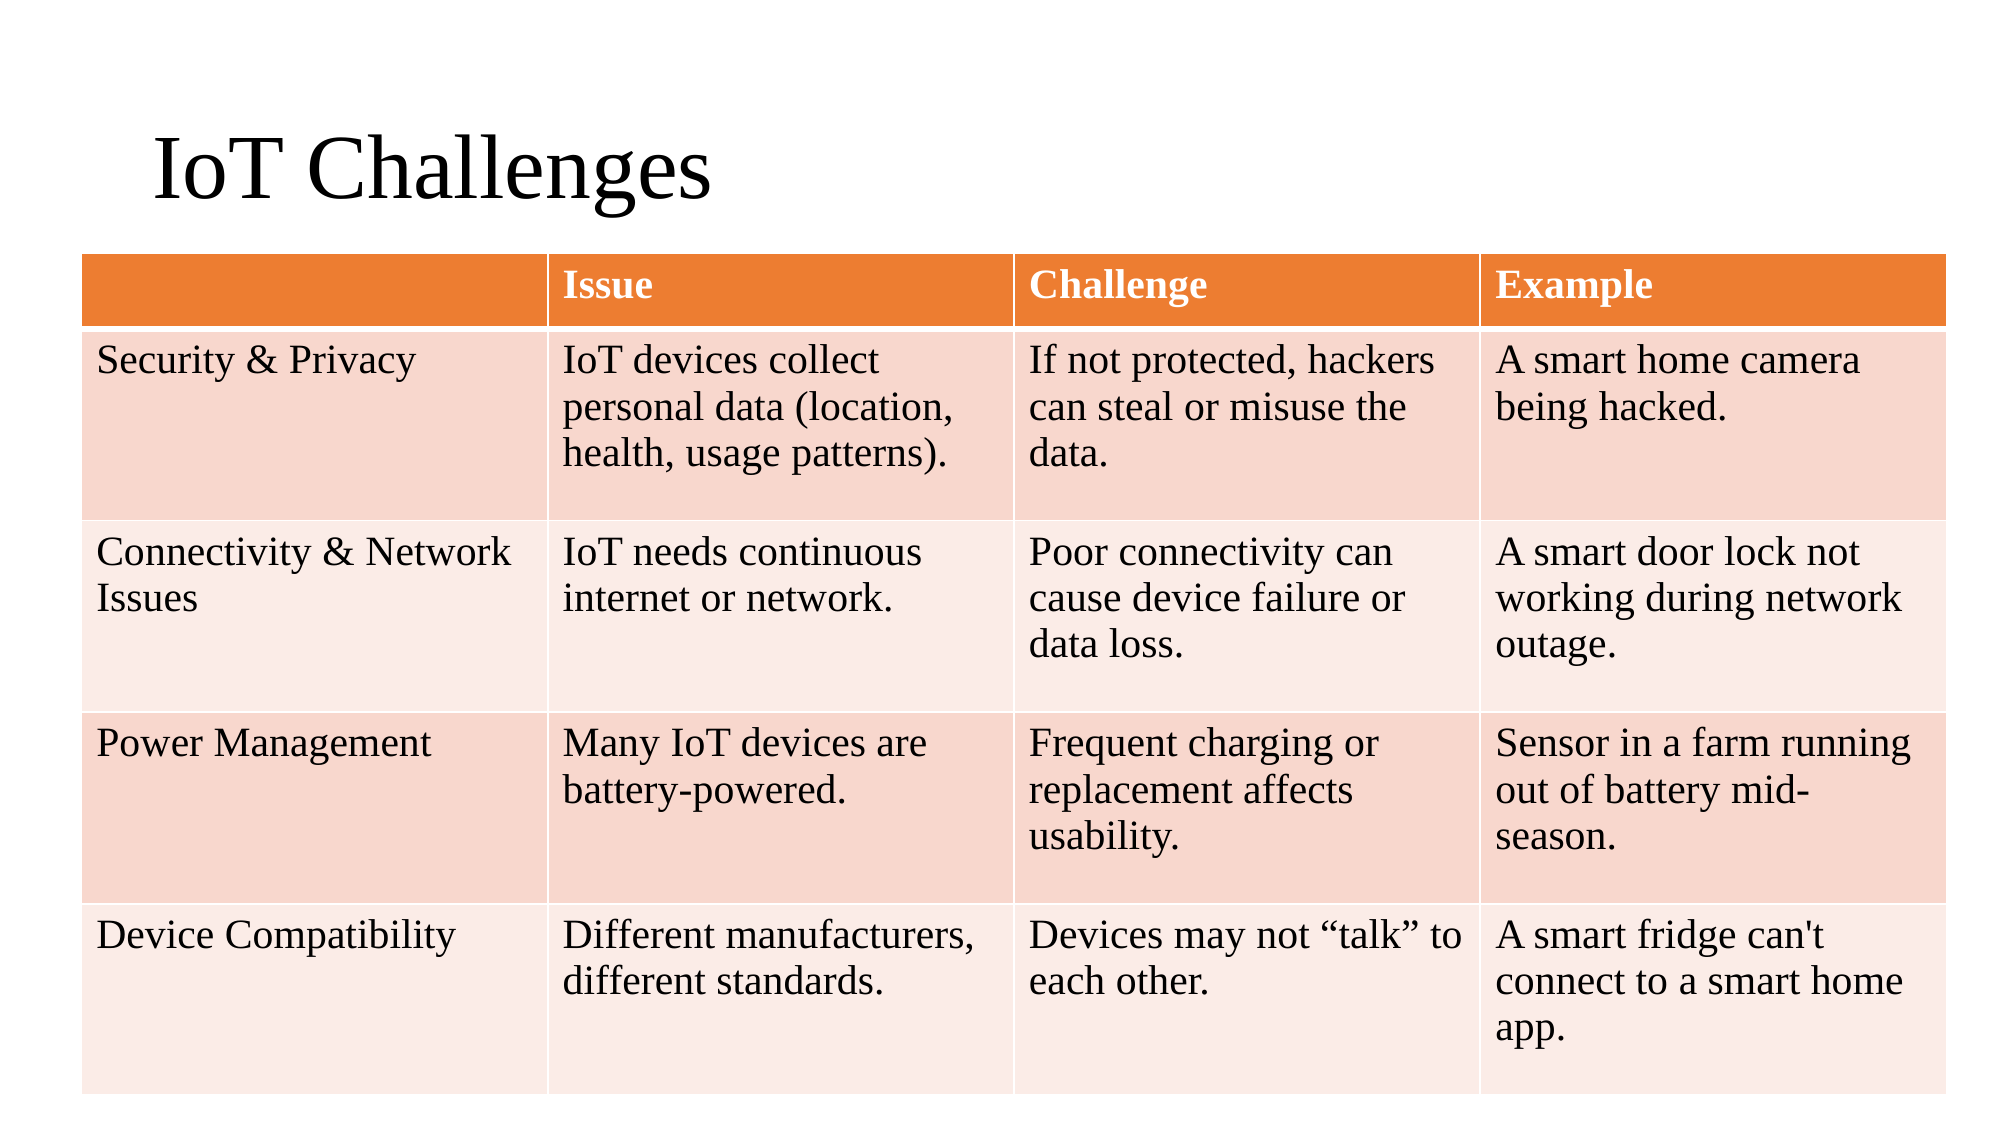

# IoT Challenges
|  | Issue | Challenge | Example |
| --- | --- | --- | --- |
| Security & Privacy | IoT devices collect personal data (location, health, usage patterns). | If not protected, hackers can steal or misuse the data. | A smart home camera being hacked. |
| Connectivity & Network Issues | IoT needs continuous internet or network. | Poor connectivity can cause device failure or data loss. | A smart door lock not working during network outage. |
| Power Management | Many IoT devices are battery-powered. | Frequent charging or replacement affects usability. | Sensor in a farm running out of battery mid-season. |
| Device Compatibility | Different manufacturers, different standards. | Devices may not “talk” to each other. | A smart fridge can't connect to a smart home app. |